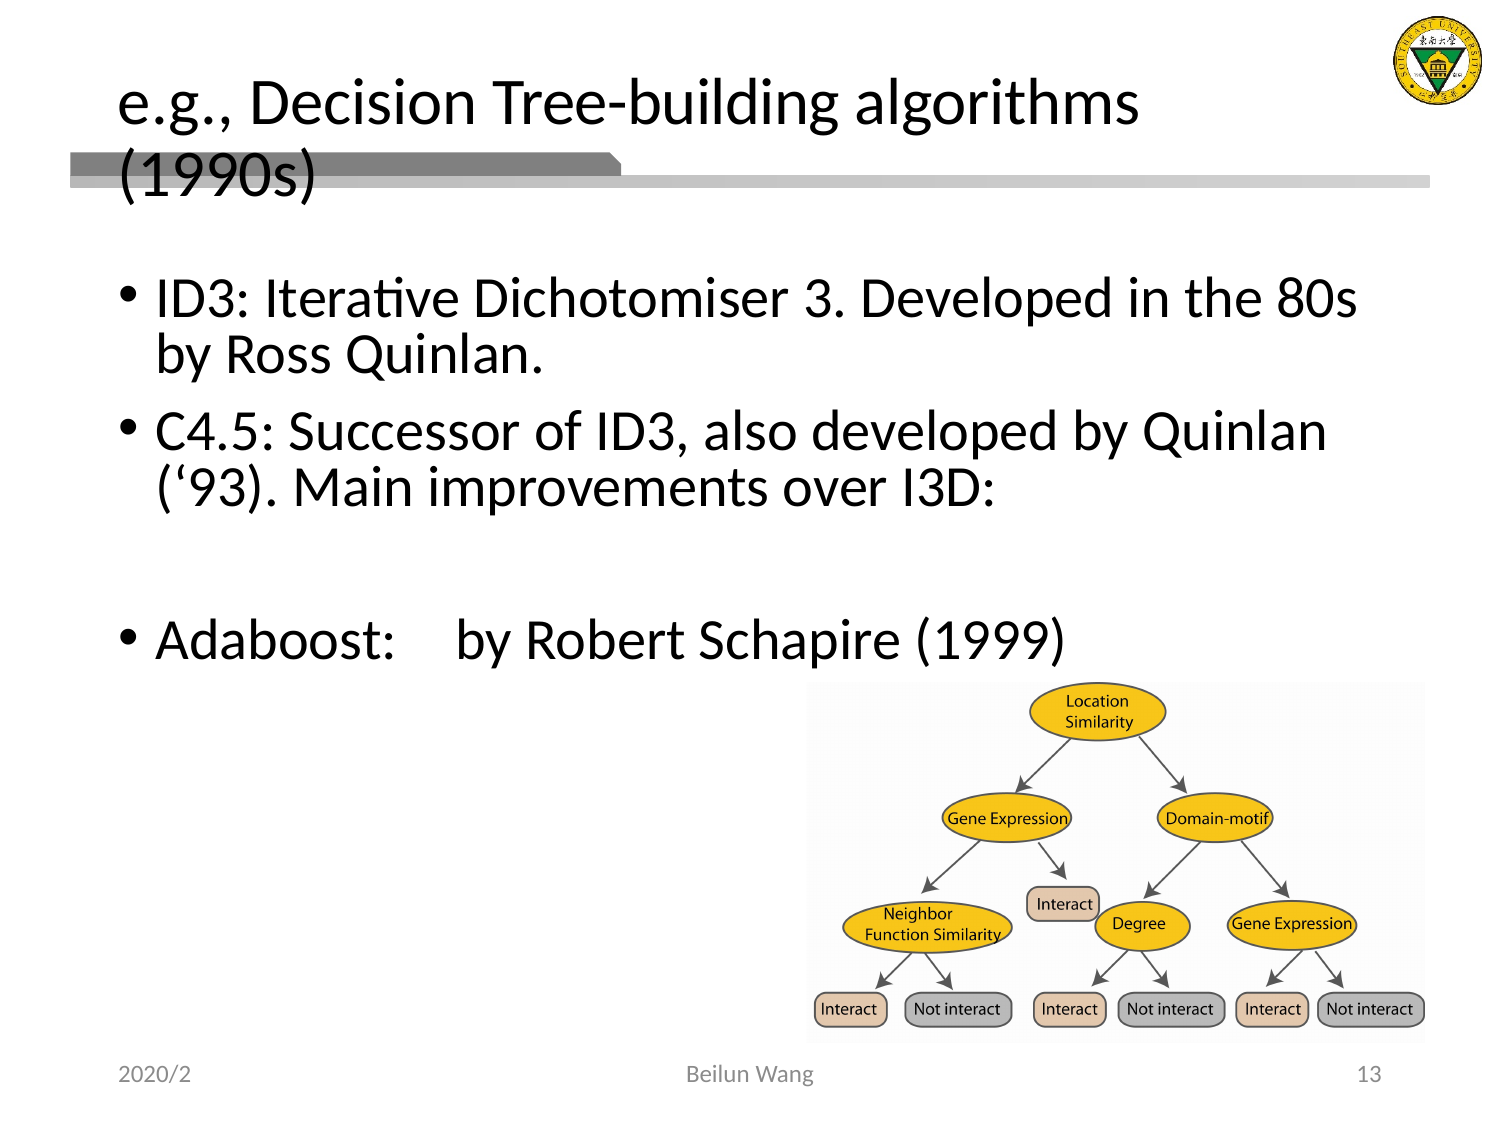

# e.g., Decision Tree-building algorithms (1990s)
ID3: Iterative Dichotomiser 3. Developed in the 80s by Ross Quinlan.
C4.5: Successor of ID3, also developed by Quinlan (‘93). Main improvements over I3D:

Adaboost:	by Robert Schapire (1999)

2020/2
Beilun Wang
13